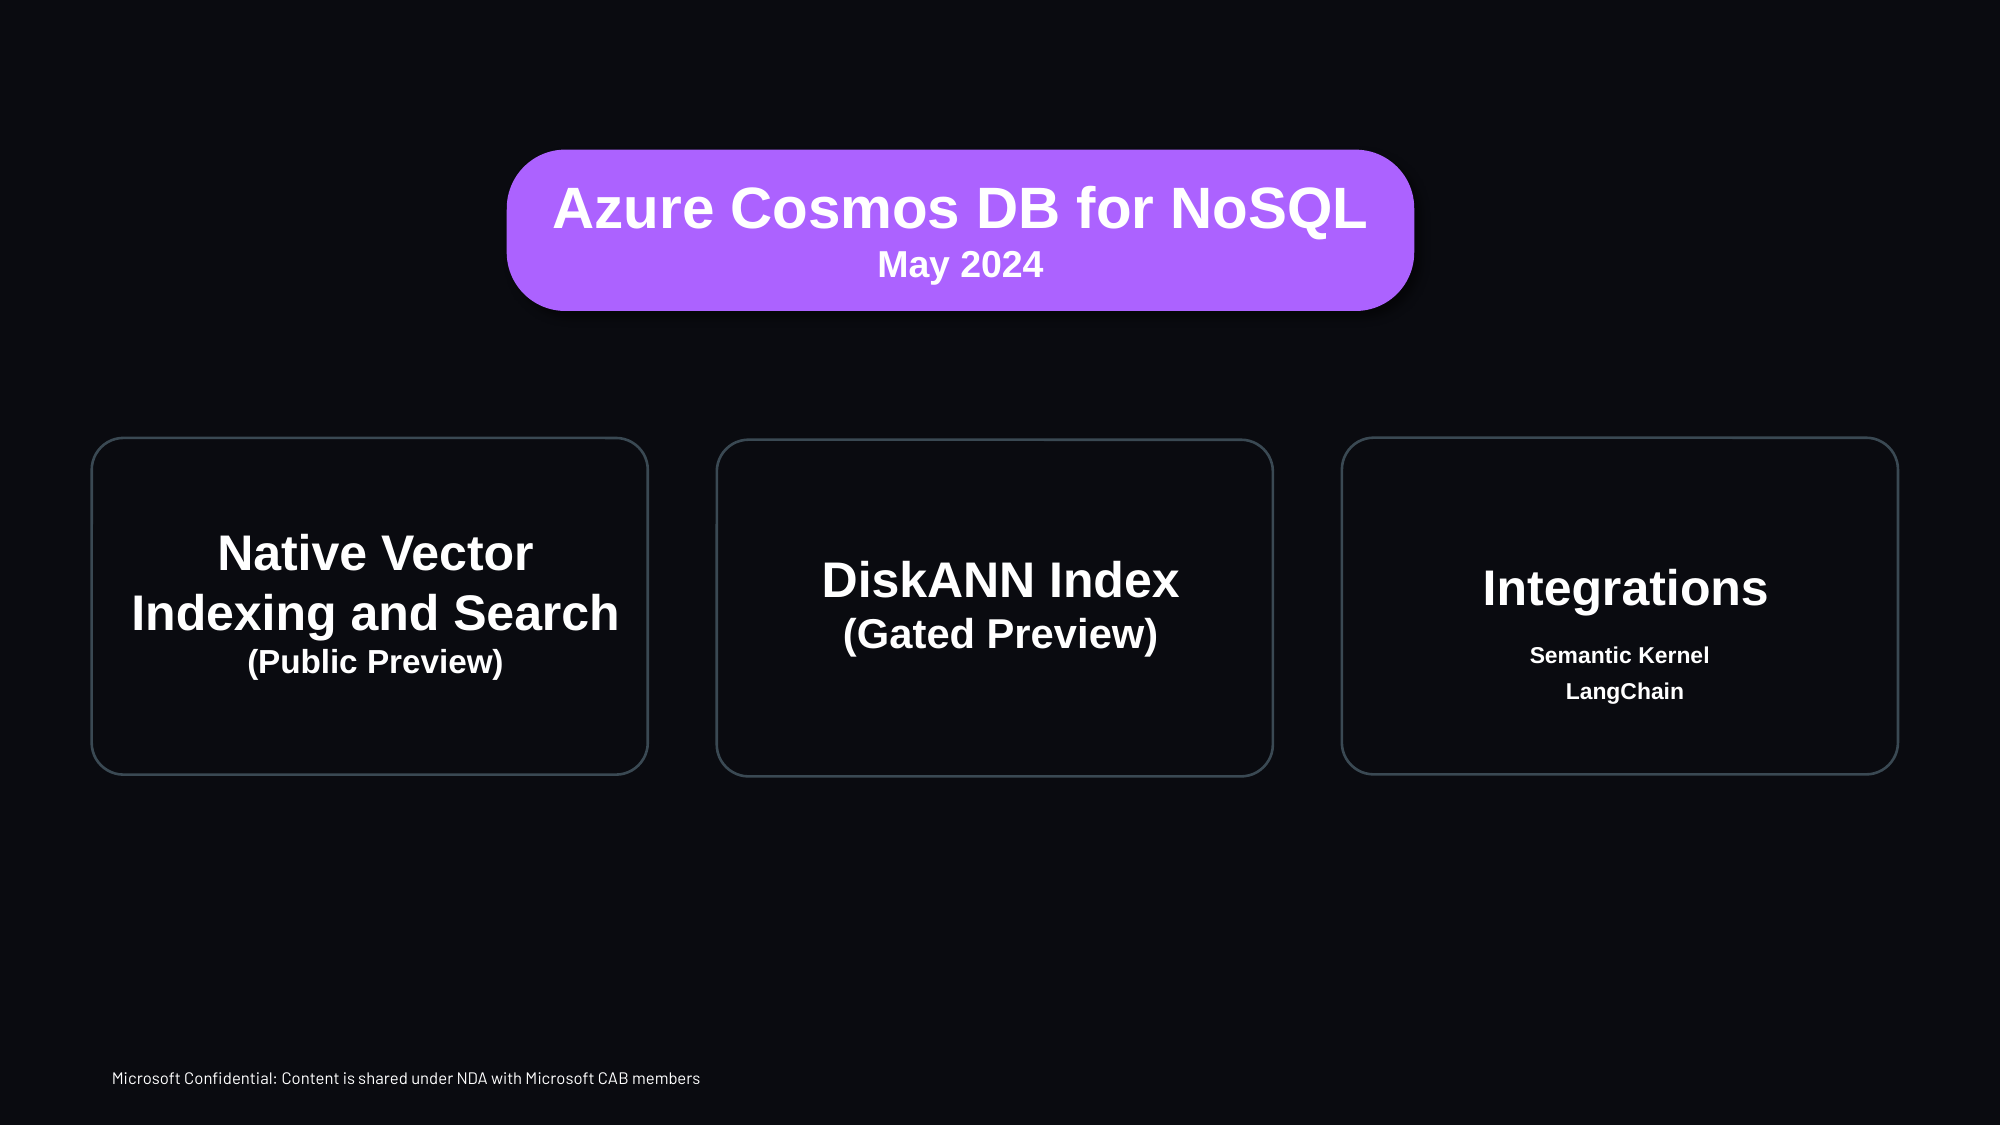

Announcement slide (dark) with color wipe
Azure Cosmos DB for NoSQL
May 2024
Integrations

Native Vector Indexing and Search
(Public Preview)
DiskANN Index
(Gated Preview)
Semantic Kernel
LangChain
Microsoft Confidential: Content is shared under NDA with Microsoft CAB members